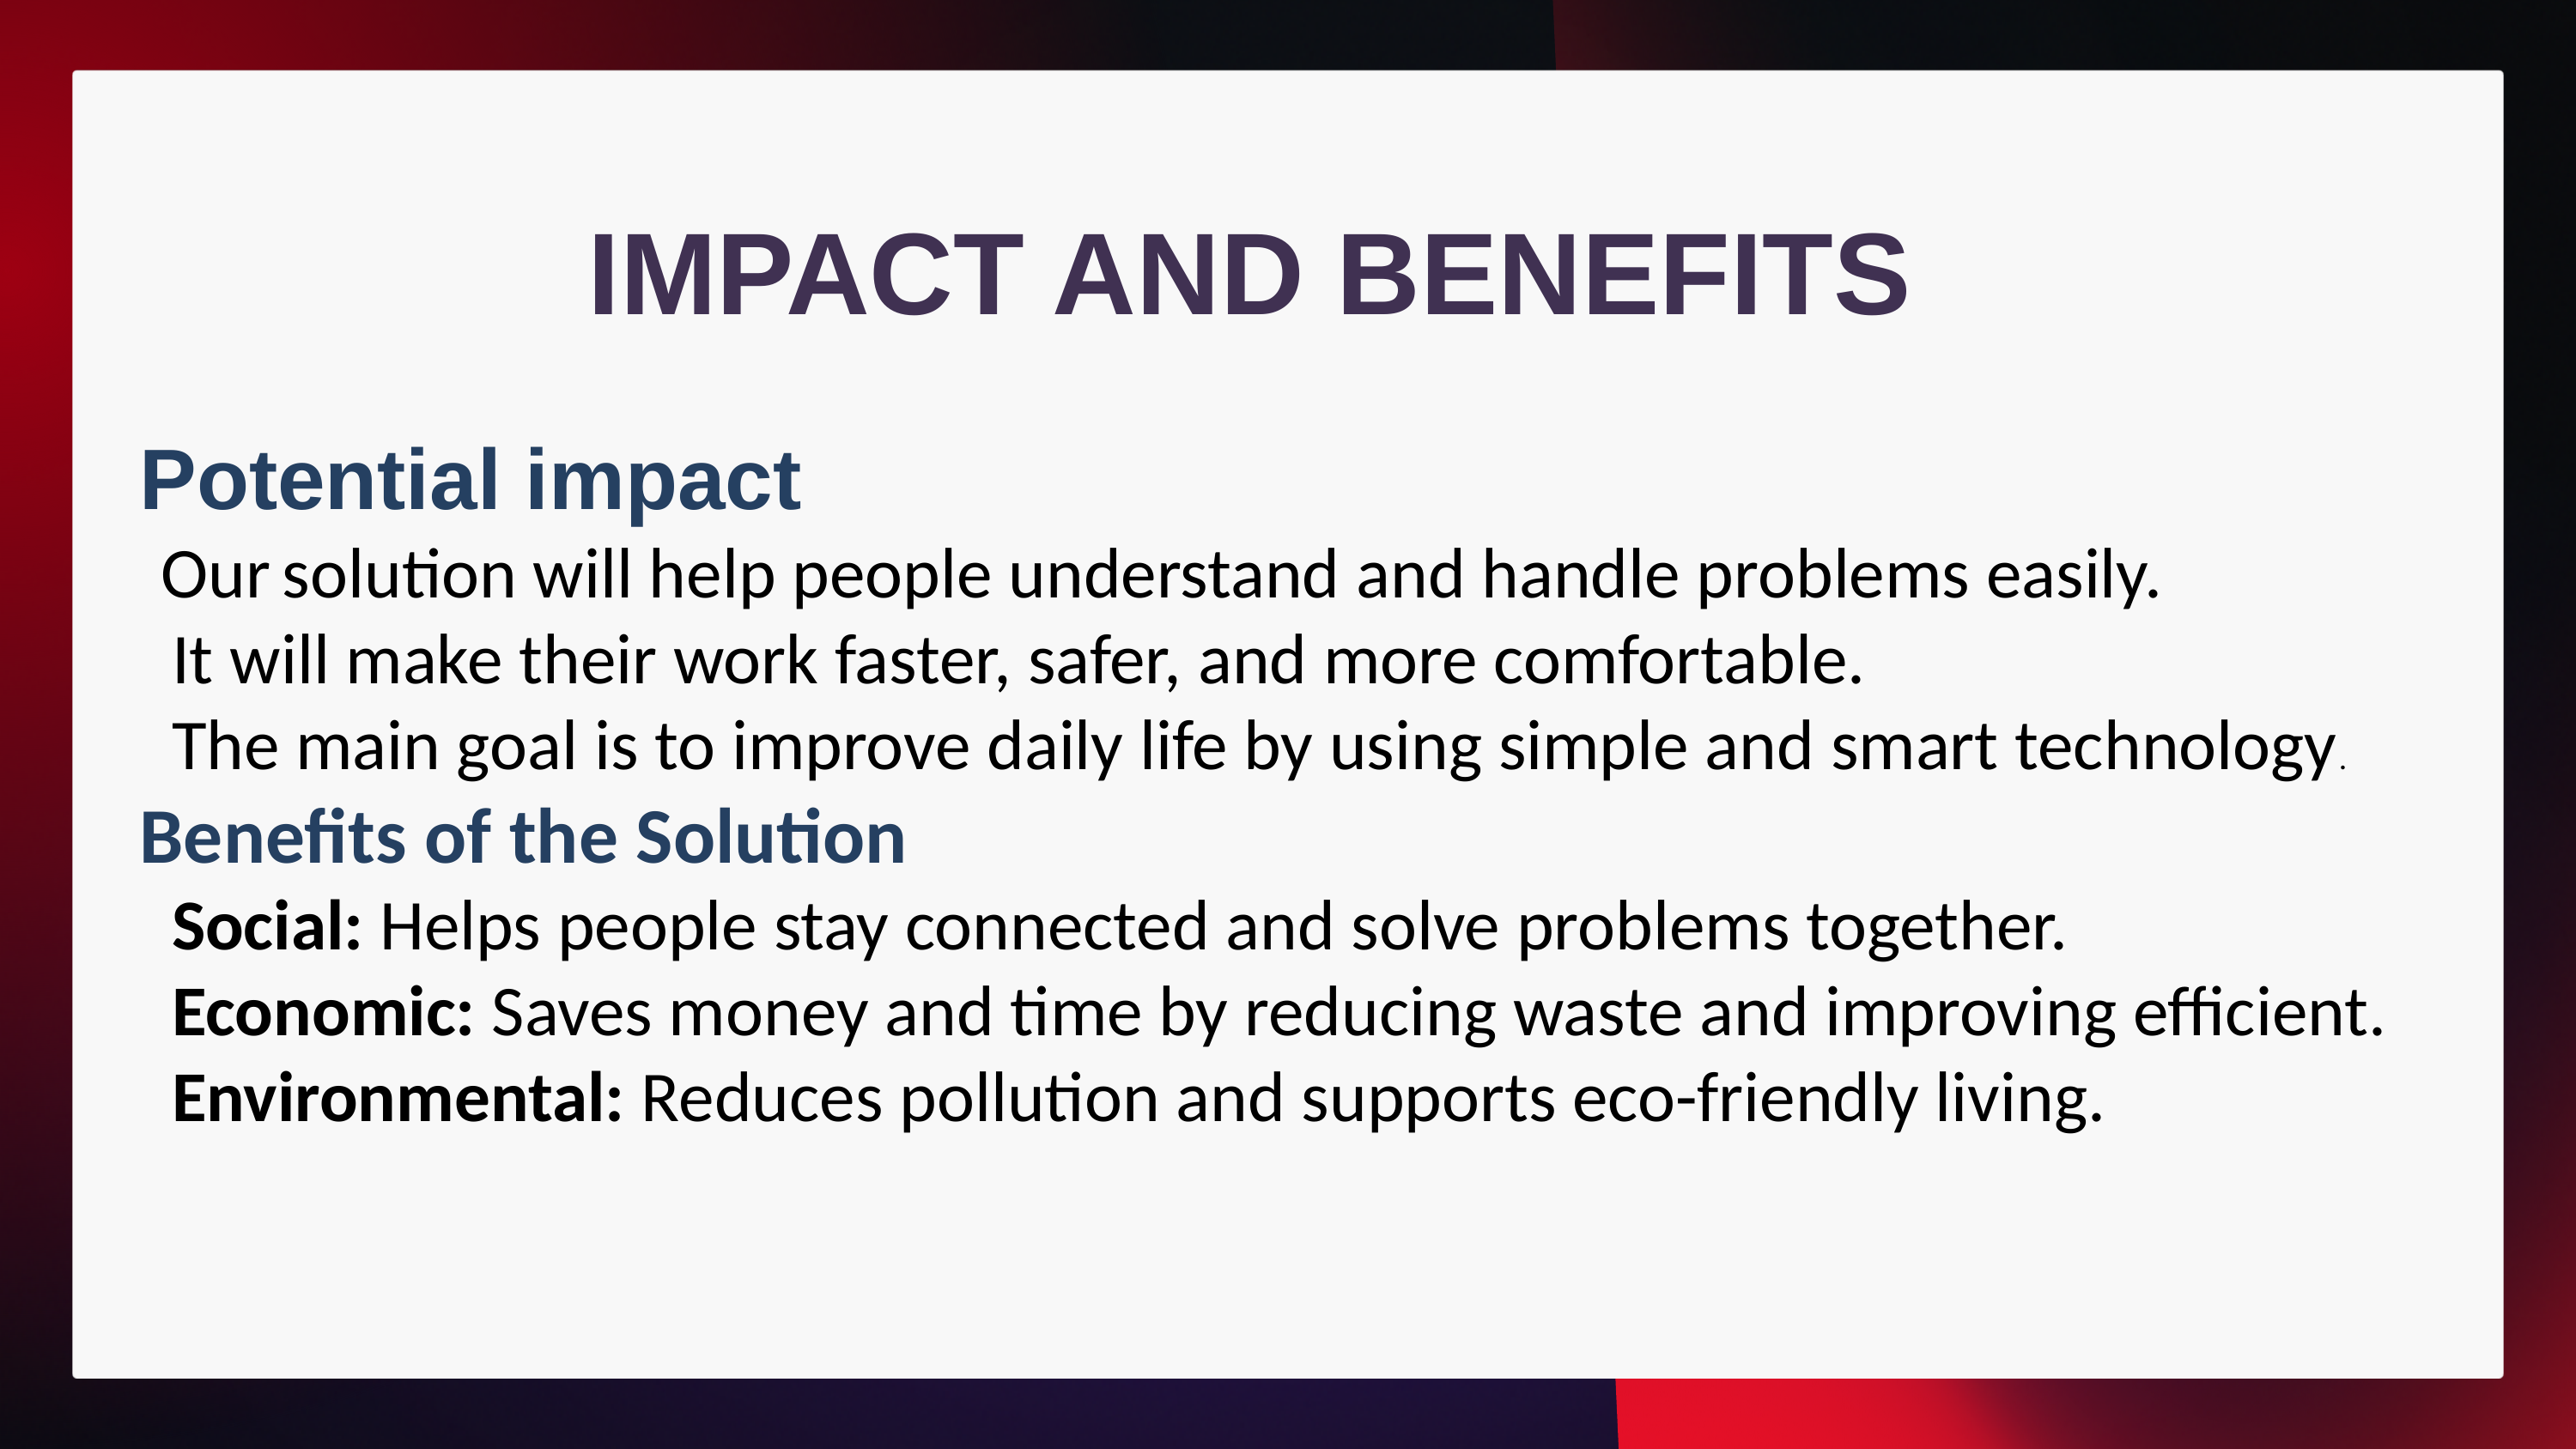

IMPACT AND BENEFITS
Potential impact
   Our solution will help people understand and handle problems easily.
  It will make their work faster, safer, and more comfortable.
  The main goal is to improve daily life by using simple and smart technology.
Benefits of the Solution
  Social: Helps people stay connected and solve problems together.
  Economic: Saves money and time by reducing waste and improving efficient.
  Environmental: Reduces pollution and supports eco-friendly living.